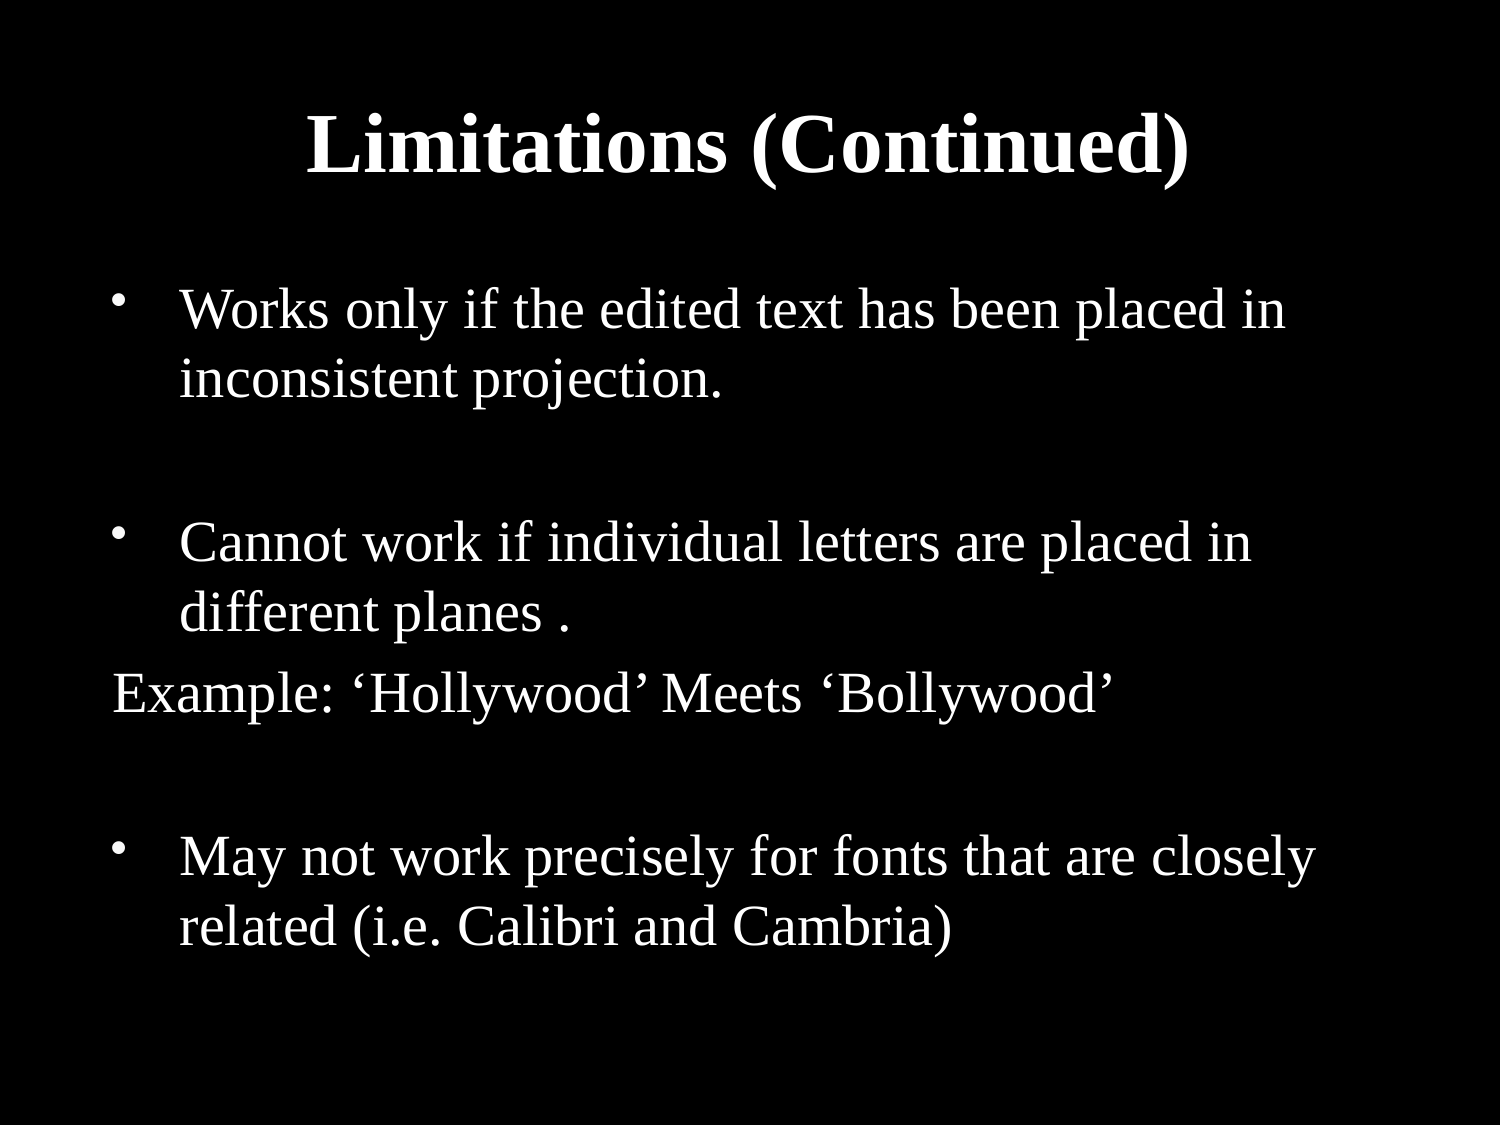

# Limitations (Continued)
Works only if the edited text has been placed in inconsistent projection.

Cannot work if individual letters are placed in different planes .
Example: ‘Hollywood’ Meets ‘Bollywood’

May not work precisely for fonts that are closely related (i.e. Calibri and Cambria)